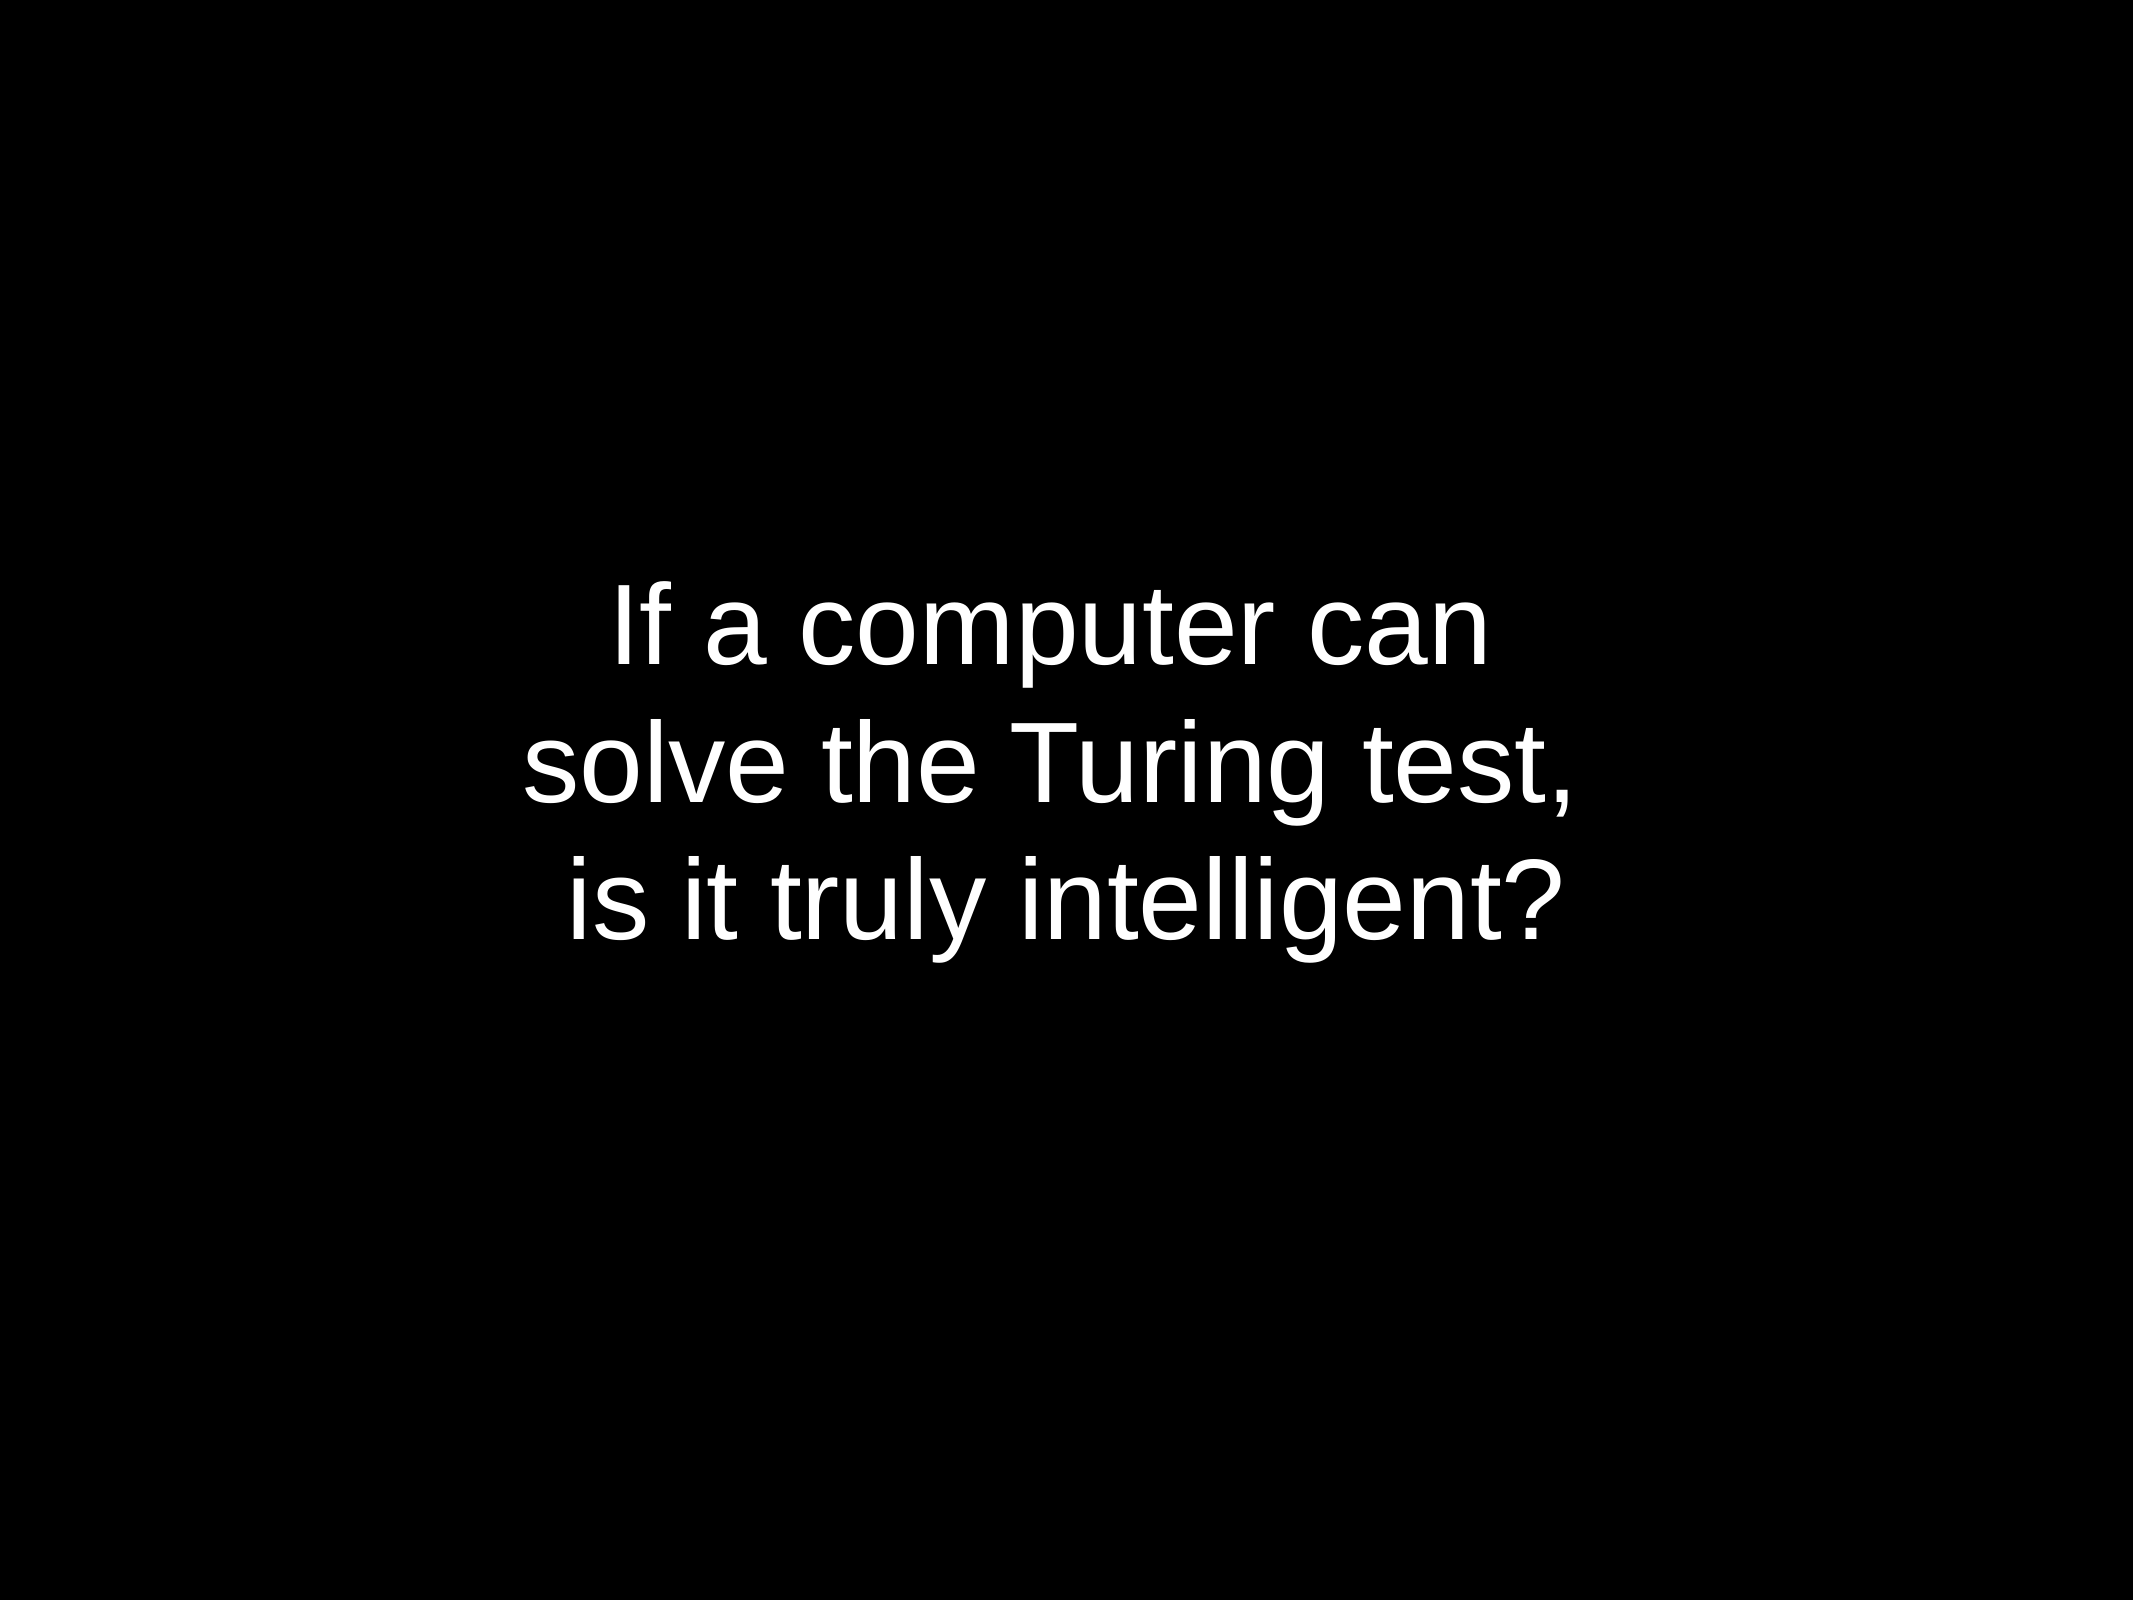

If a computer can
solve the Turing test,
is it truly intelligent?